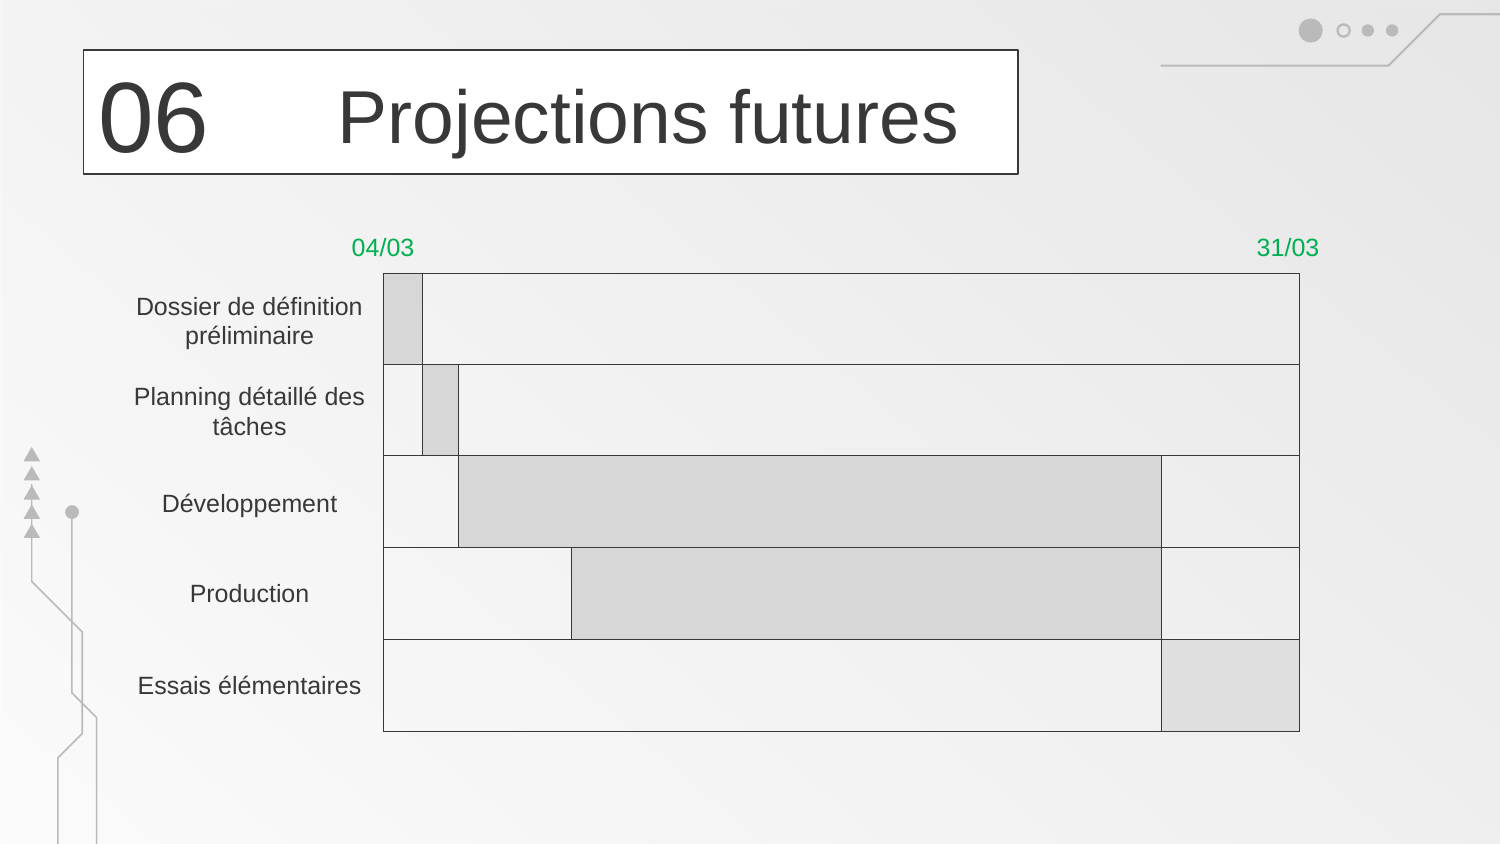

06
# Projections futures
04/03
31/03
|  |  |  |  |  |
| --- | --- | --- | --- | --- |
|  |  |  |  |  |
|  |  |  |  |  |
|  |  |  |  |  |
|  |  |  |  |  |
Dossier de définition préliminaire
Planning détaillé des tâches
Développement
Production
Essais élémentaires